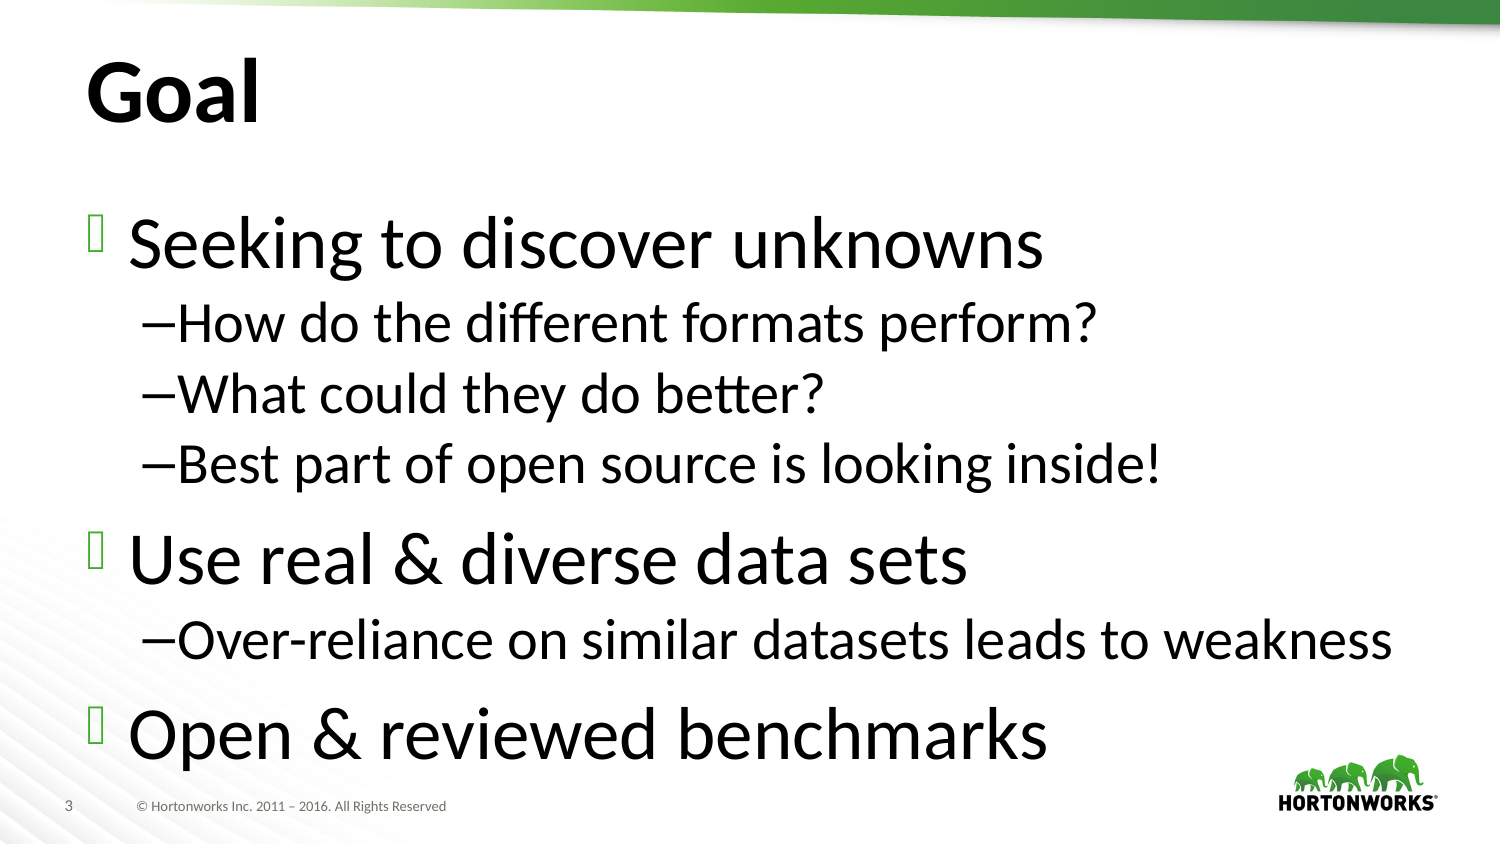

# Goal
Seeking to discover unknowns
How do the different formats perform?
What could they do better?
Best part of open source is looking inside!
Use real & diverse data sets
Over-reliance on similar datasets leads to weakness
Open & reviewed benchmarks